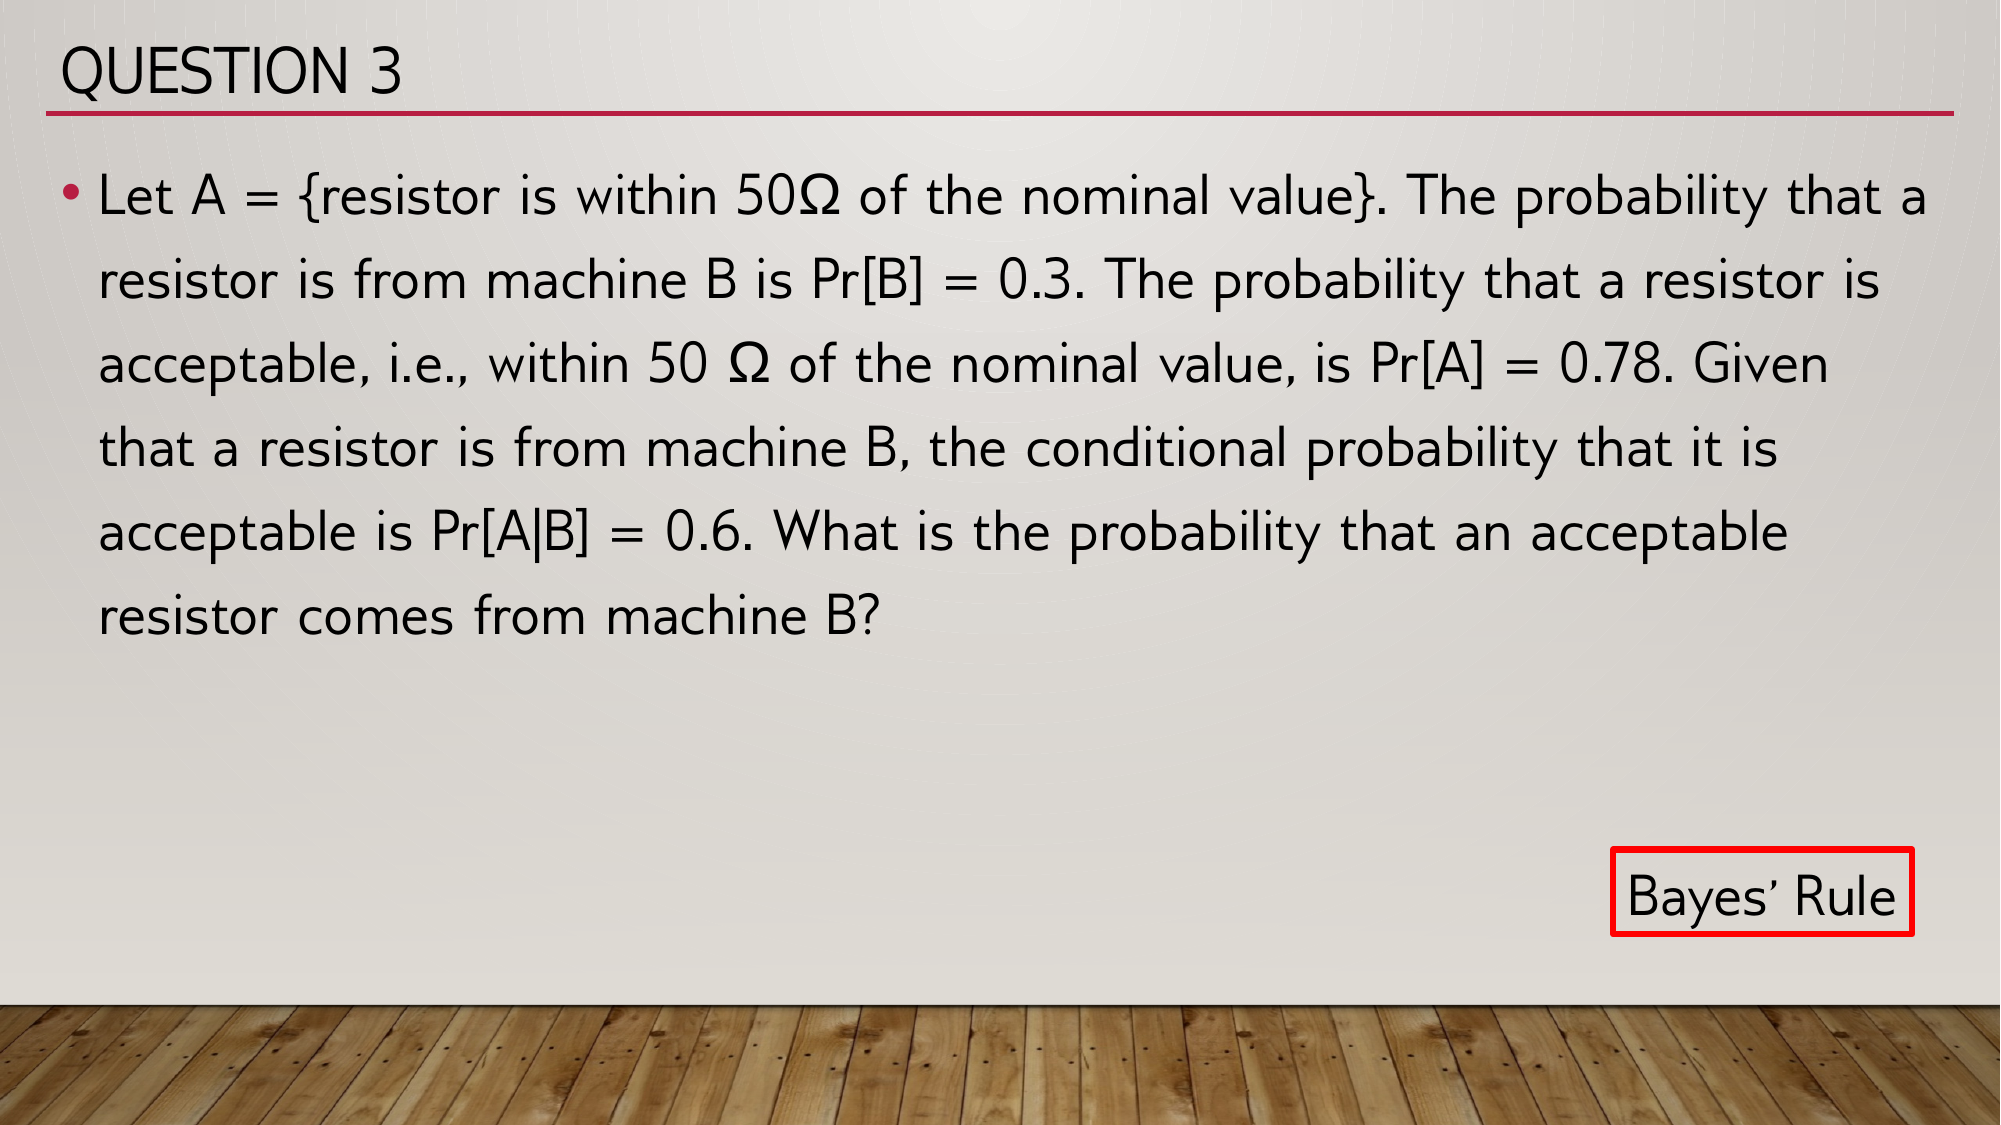

# Question 3
Let A = {resistor is within 50Ω of the nominal value}. The probability that a resistor is from machine B is Pr[B] = 0.3. The probability that a resistor is acceptable, i.e., within 50 Ω of the nominal value, is Pr[A] = 0.78. Given that a resistor is from machine B, the conditional probability that it is acceptable is Pr[A|B] = 0.6. What is the probability that an acceptable resistor comes from machine B?
Bayes’ Rule